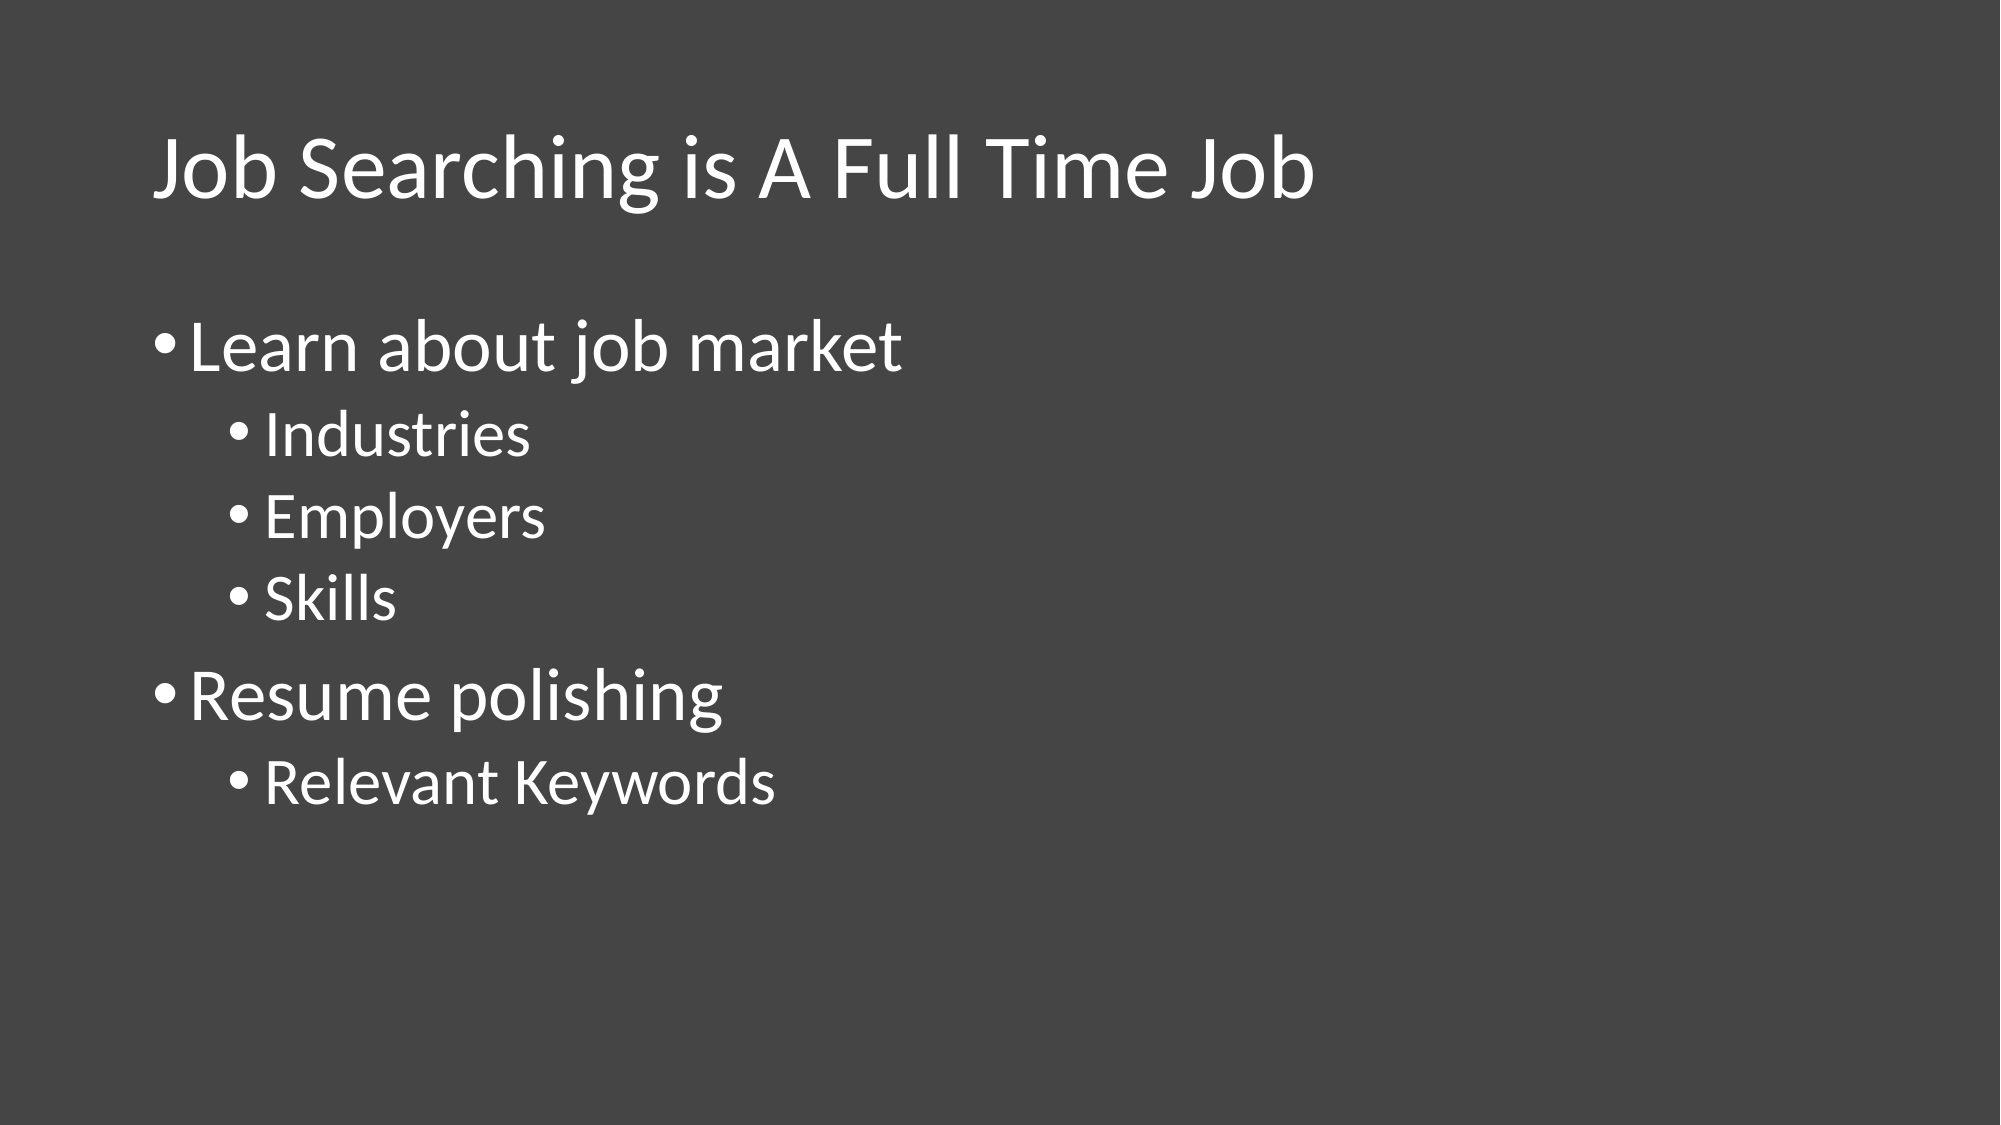

# Job Searching is A Full Time Job
Learn about job market
Industries
Employers
Skills
Resume polishing
Relevant Keywords